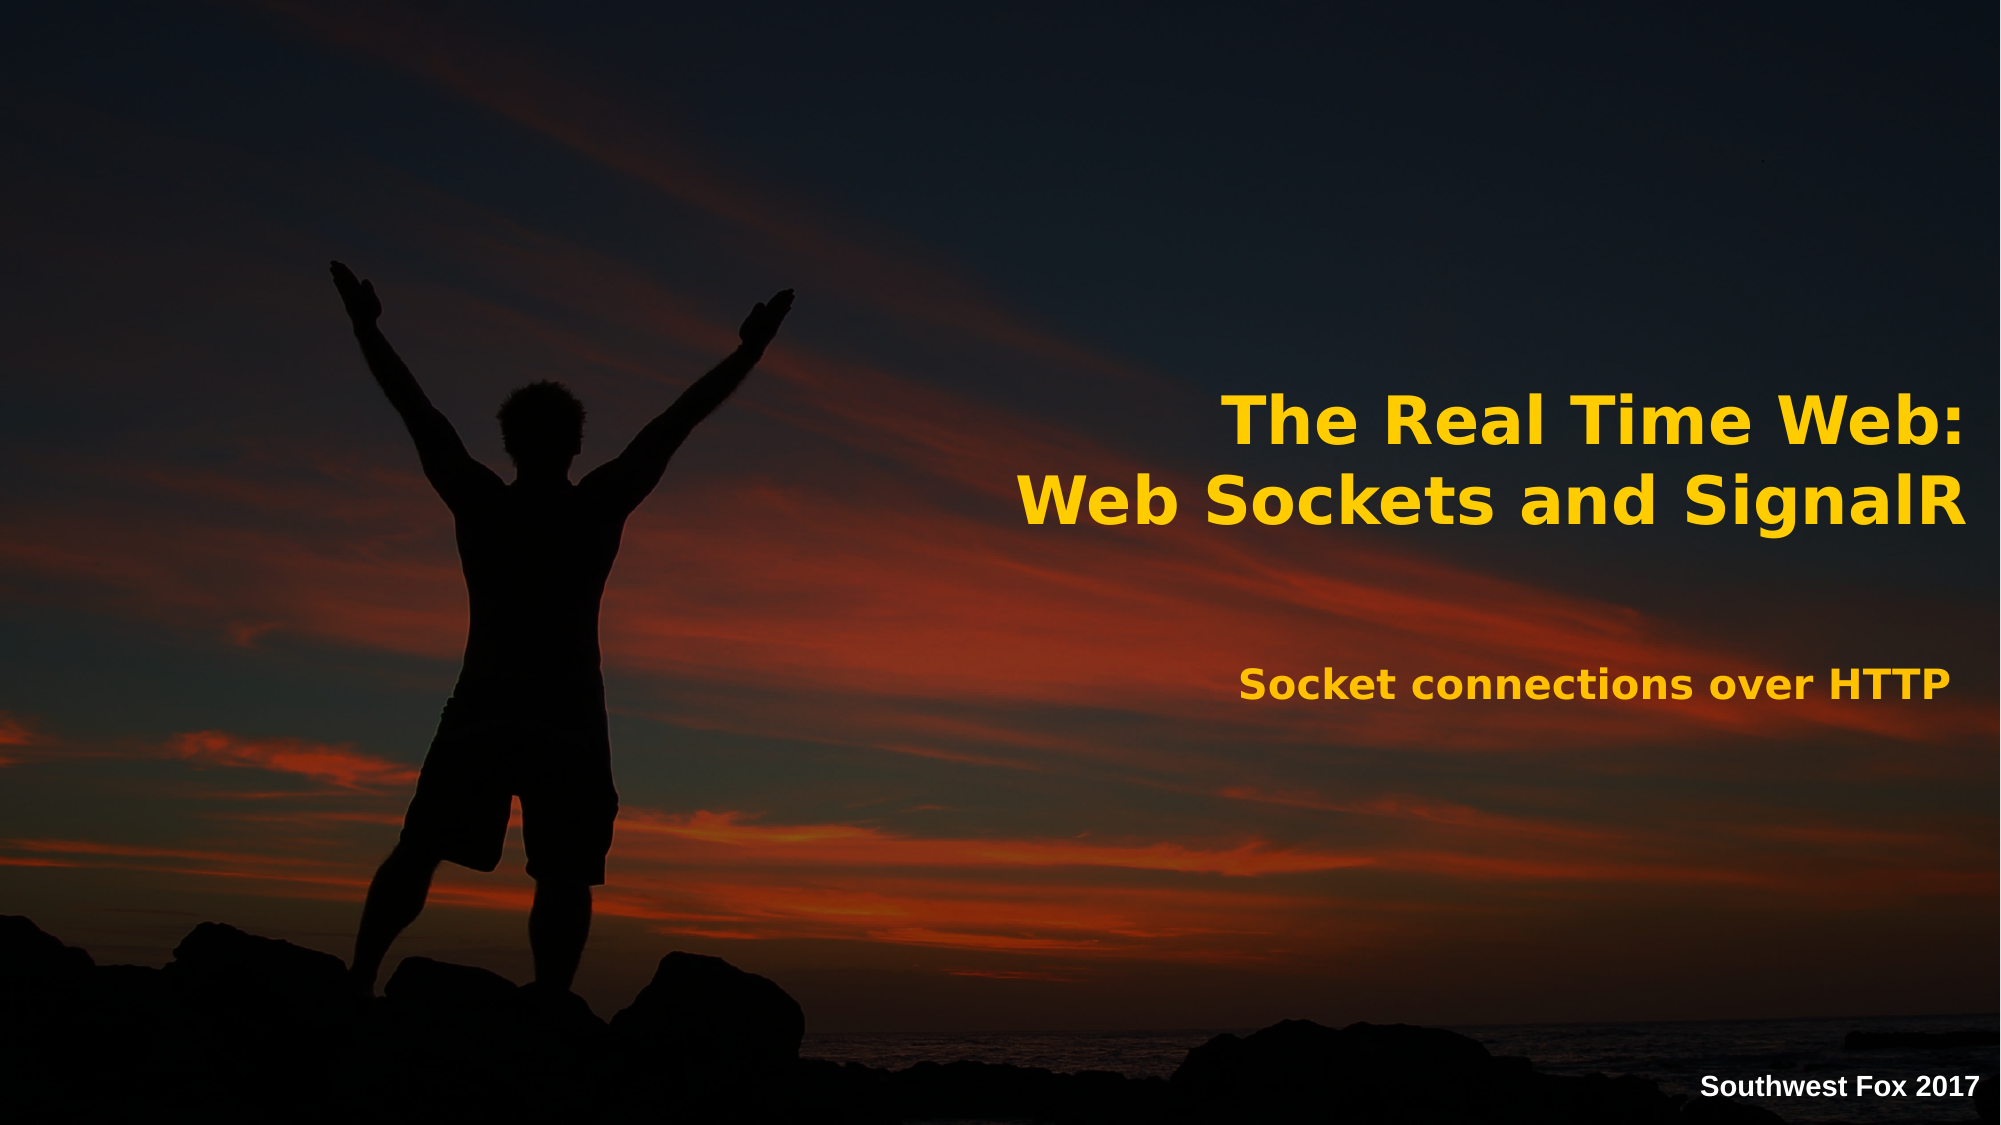

# The Real Time Web: Web Sockets and SignalR
Socket connections over HTTP